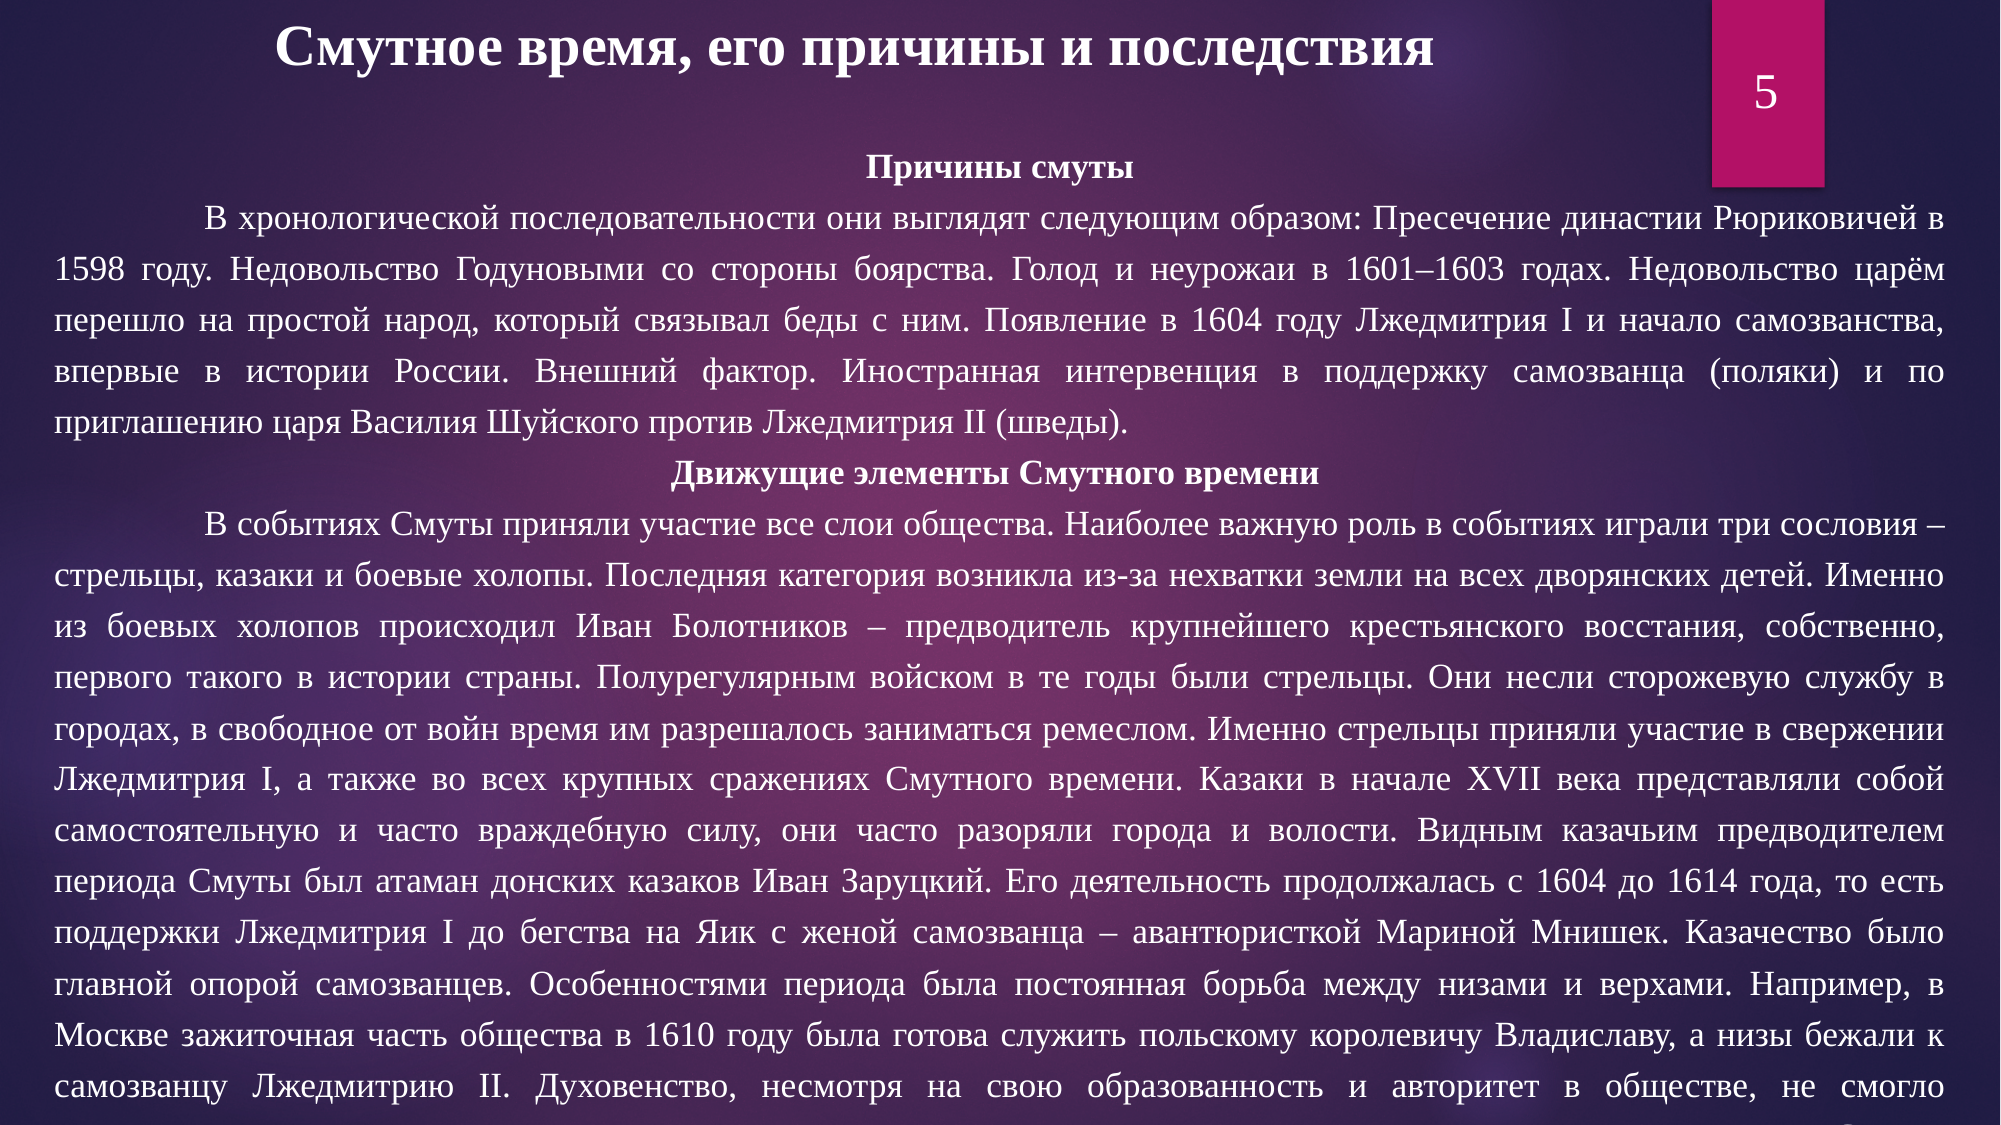

Смутное время, его причины и последствия
5
Причины смуты
	В хронологической последовательности они выглядят следующим образом: Пресечение династии Рюриковичей в 1598 году. Недовольство Годуновыми со стороны боярства. Голод и неурожаи в 1601–1603 годах. Недовольство царём перешло на простой народ, который связывал беды с ним. Появление в 1604 году Лжедмитрия I и начало самозванства, впервые в истории России. Внешний фактор. Иностранная интервенция в поддержку самозванца (поляки) и по приглашению царя Василия Шуйского против Лжедмитрия II (шведы).
Движущие элементы Смутного времени
	В событиях Смуты приняли участие все слои общества. Наиболее важную роль в событиях играли три сословия – стрельцы, казаки и боевые холопы. Последняя категория возникла из-за нехватки земли на всех дворянских детей. Именно из боевых холопов происходил Иван Болотников – предводитель крупнейшего крестьянского восстания, собственно, первого такого в истории страны. Полурегулярным войском в те годы были стрельцы. Они несли сторожевую службу в городах, в свободное от войн время им разрешалось заниматься ремеслом. Именно стрельцы приняли участие в свержении Лжедмитрия I, а также во всех крупных сражениях Смутного времени. Казаки в начале XVII века представляли собой самостоятельную и часто враждебную силу, они часто разоряли города и волости. Видным казачьим предводителем периода Смуты был атаман донских казаков Иван Заруцкий. Его деятельность продолжалась с 1604 до 1614 года, то есть поддержки Лжедмитрия I до бегства на Яик с женой самозванца – авантюристкой Мариной Мнишек. Казачество было главной опорой самозванцев. Особенностями периода была постоянная борьба между низами и верхами. Например, в Москве зажиточная часть общества в 1610 году была готова служить польскому королевичу Владиславу, а низы бежали к самозванцу Лжедмитрию II. Духовенство, несмотря на свою образованность и авторитет в обществе, не смогло предотвратить Смуты.